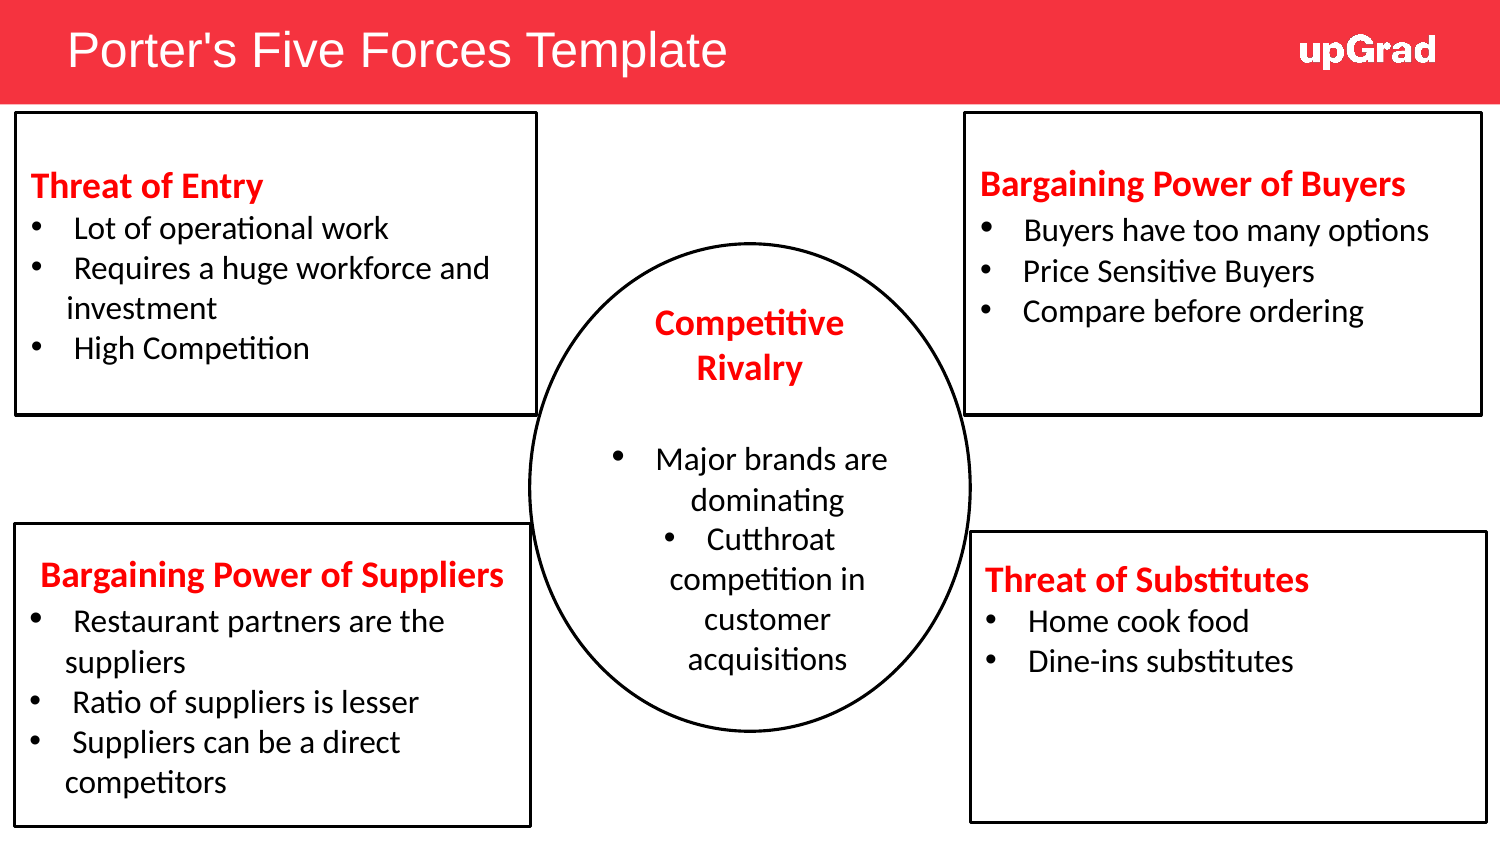

# Porter's Five Forces Template
Threat of Entry
 Lot of operational work
 Requires a huge workforce and investment
 High Competition
Bargaining Power of Buyers
 Buyers have too many options
 Price Sensitive Buyers
 Compare before ordering

Competitive Rivalry

 Major brands are dominating
 Cutthroat competition in customer acquisitions
Bargaining Power of Suppliers
 Restaurant partners are the suppliers
 Ratio of suppliers is lesser
 Suppliers can be a direct competitors
Threat of Substitutes
 Home cook food
 Dine-ins substitutes